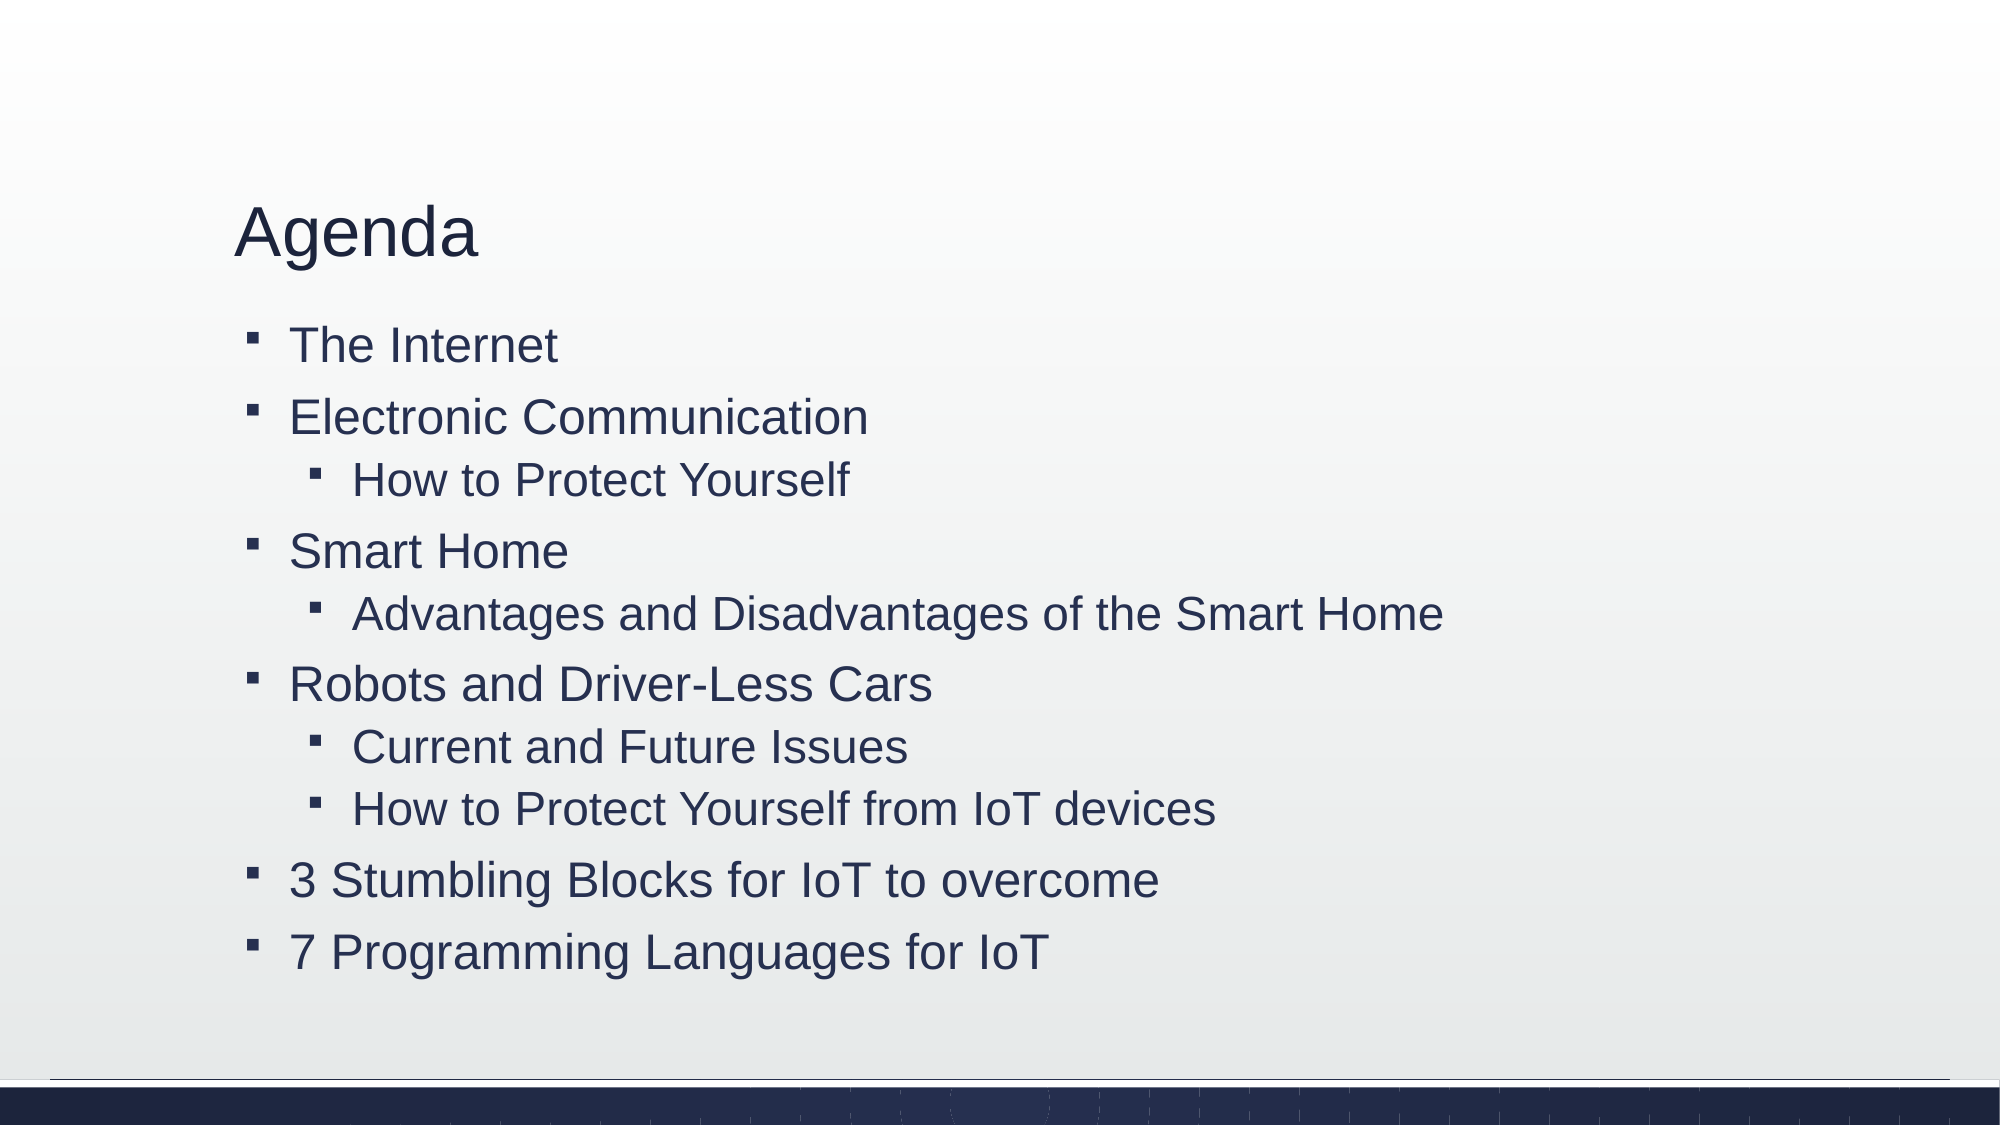

# Agenda
The Internet
Electronic Communication
How to Protect Yourself
Smart Home
Advantages and Disadvantages of the Smart Home
Robots and Driver-Less Cars
Current and Future Issues
How to Protect Yourself from IoT devices
3 Stumbling Blocks for IoT to overcome
7 Programming Languages for IoT